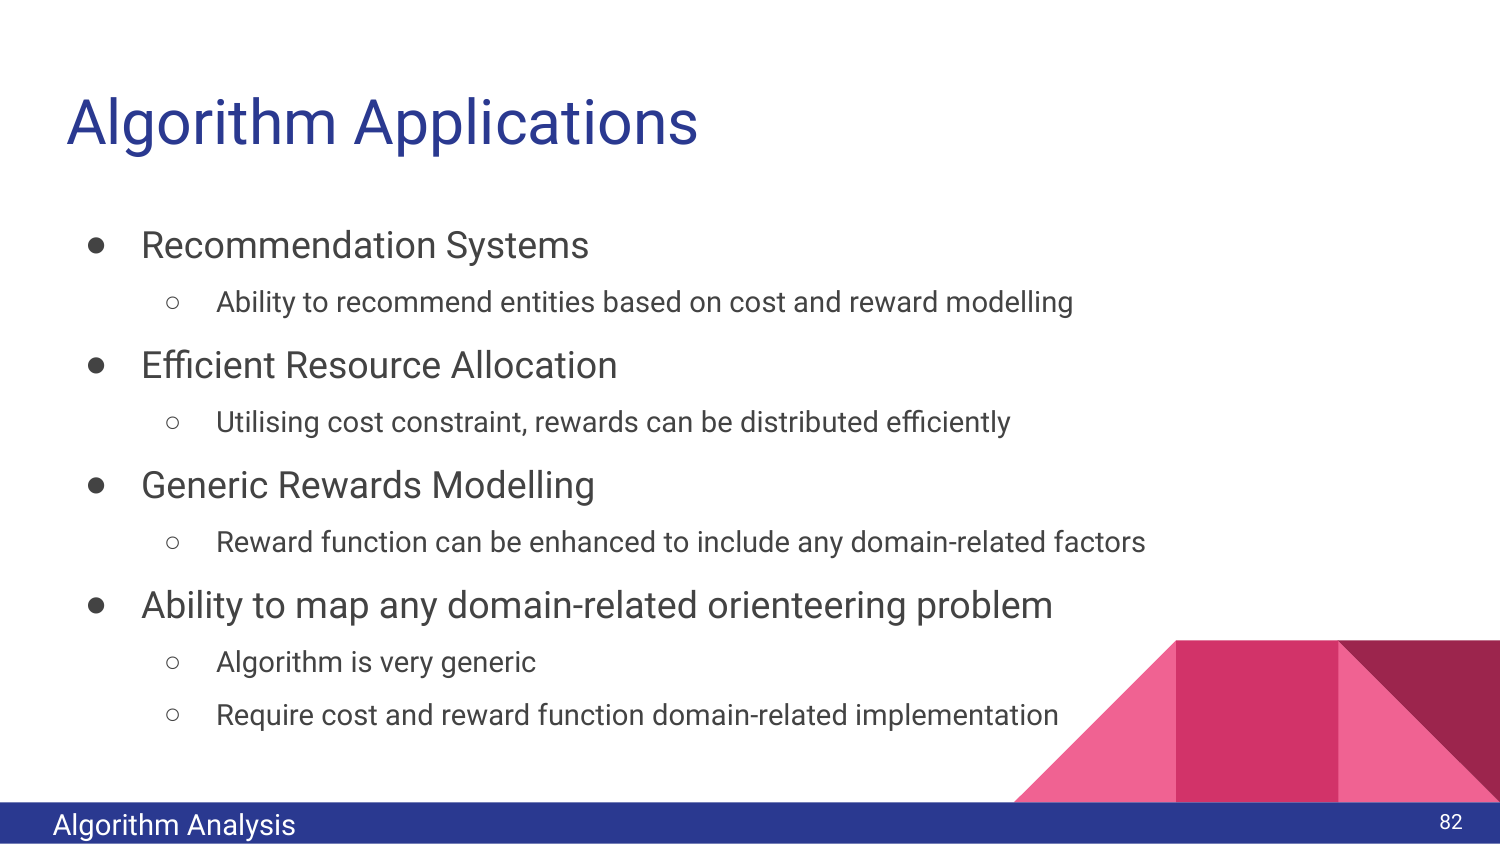

# Algorithm Applications
Recommendation Systems
Ability to recommend entities based on cost and reward modelling
Efficient Resource Allocation
Utilising cost constraint, rewards can be distributed efficiently
Generic Rewards Modelling
Reward function can be enhanced to include any domain-related factors
Ability to map any domain-related orienteering problem
Algorithm is very generic
Require cost and reward function domain-related implementation
82
Algorithm Analysis